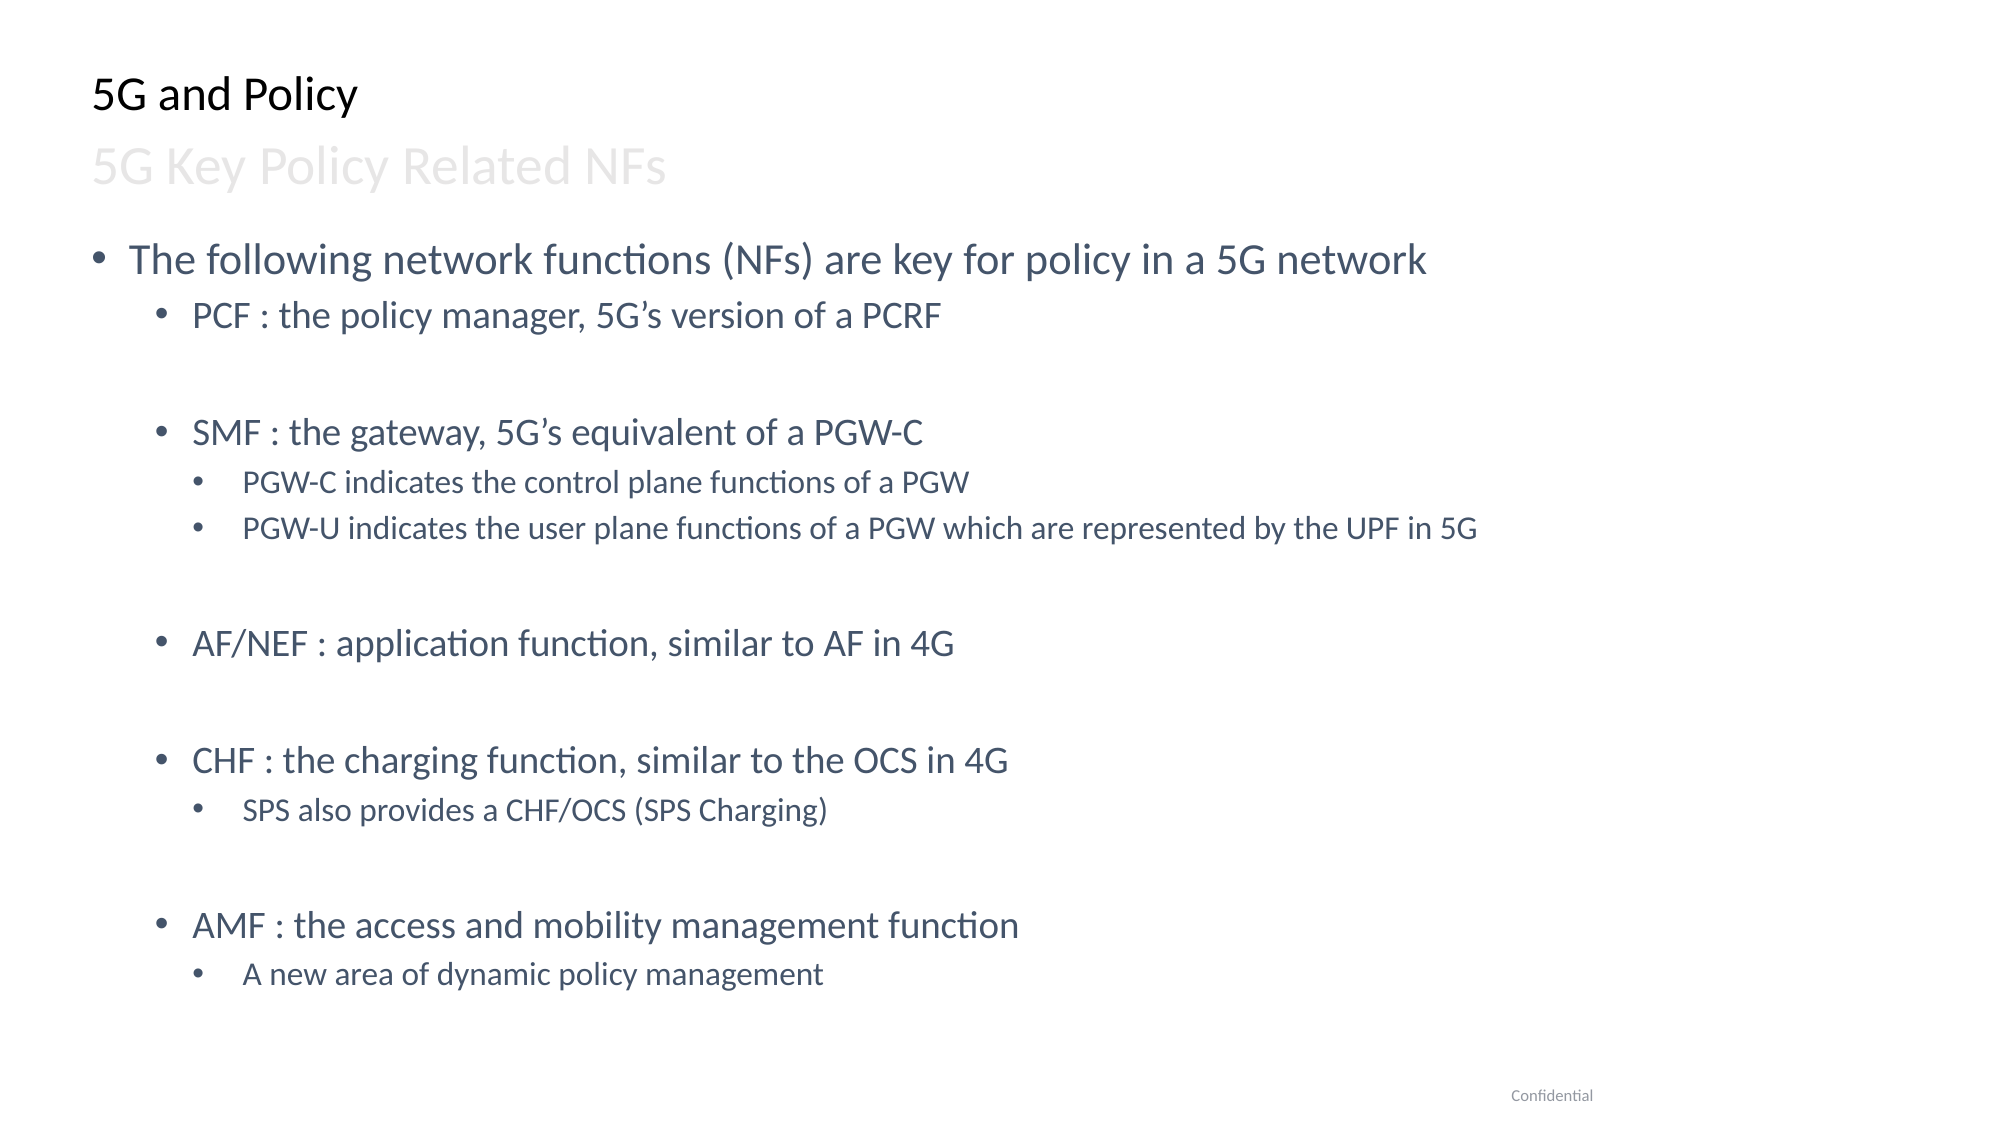

# 5G and Policy
5G Key Policy Related NFs
The following network functions (NFs) are key for policy in a 5G network
PCF : the policy manager, 5G’s version of a PCRF

SMF : the gateway, 5G’s equivalent of a PGW-C
PGW-C indicates the control plane functions of a PGW
PGW-U indicates the user plane functions of a PGW which are represented by the UPF in 5G

AF/NEF : application function, similar to AF in 4G

CHF : the charging function, similar to the OCS in 4G
SPS also provides a CHF/OCS (SPS Charging)

AMF : the access and mobility management function
A new area of dynamic policy management
Confidential